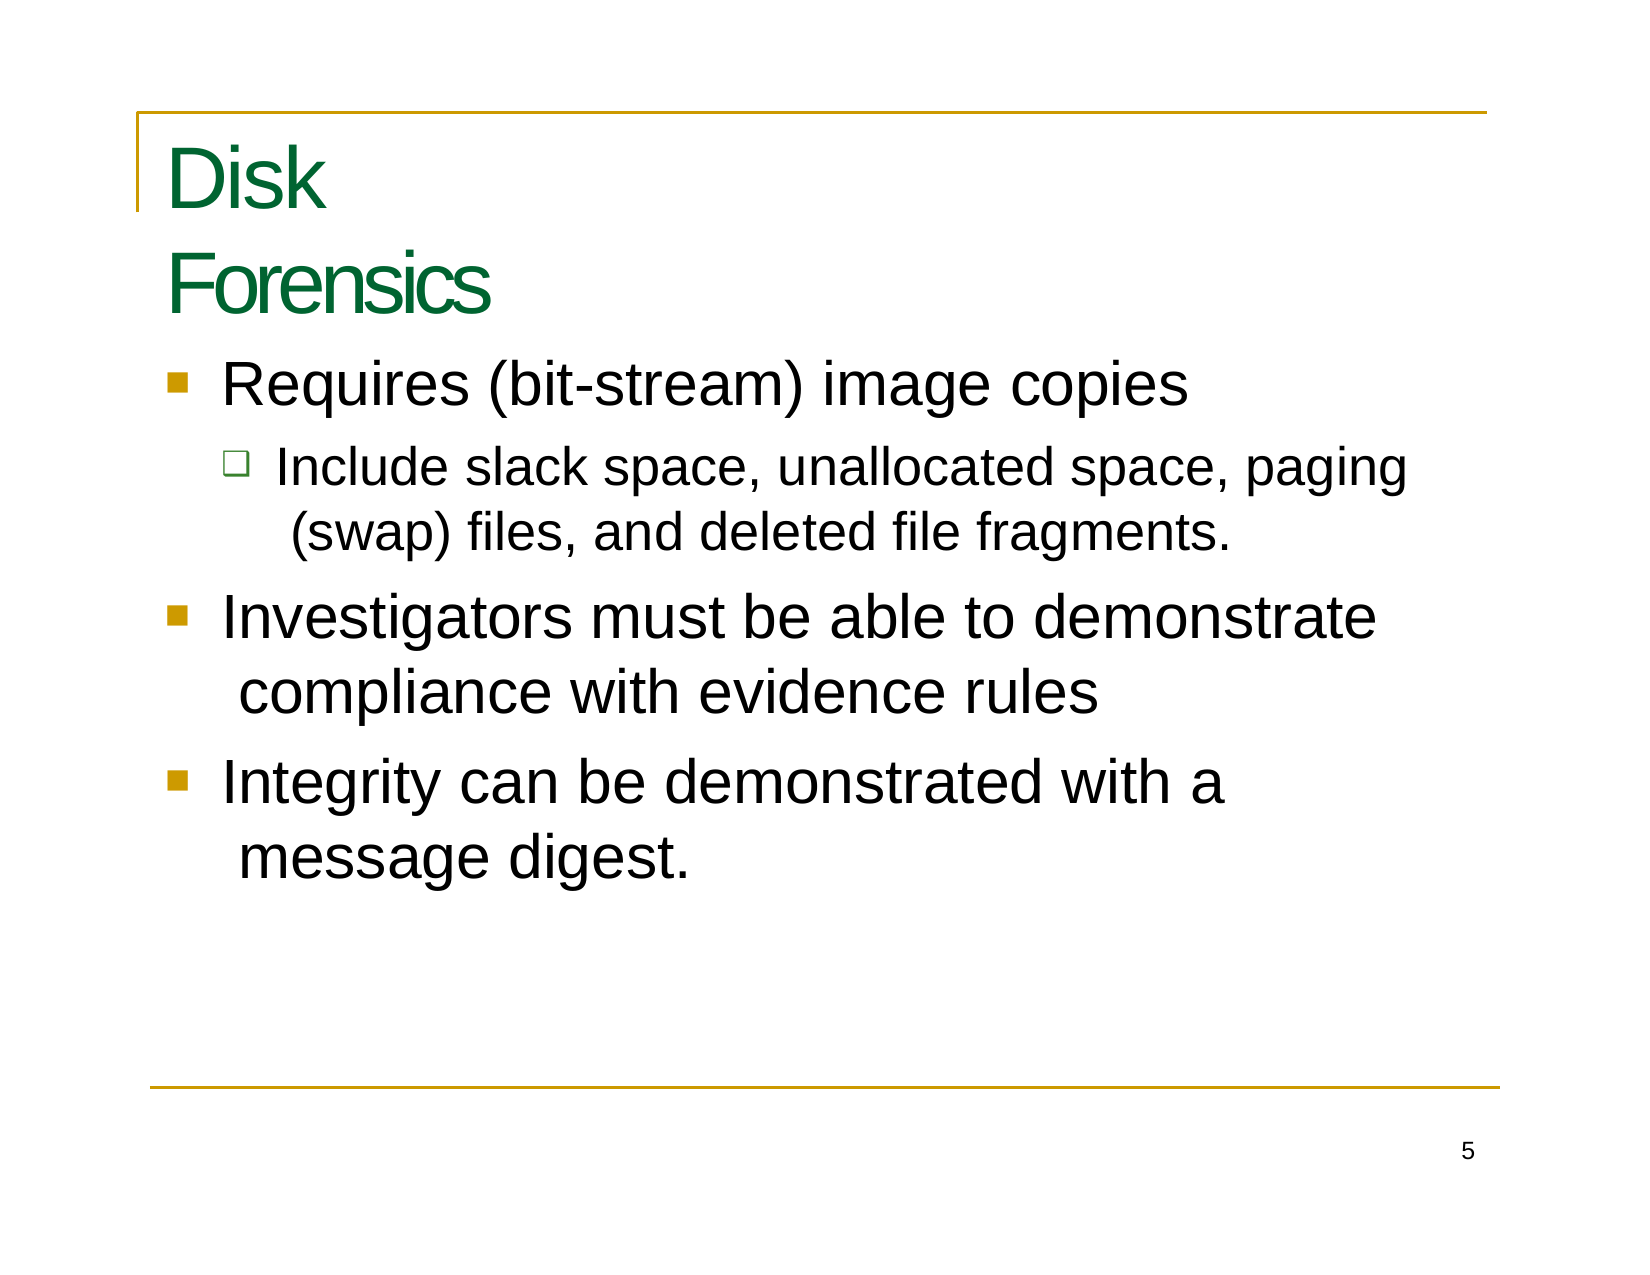

# Disk Forensics
Requires (bit-stream) image copies
Include slack space, unallocated space, paging  (swap) files, and deleted file fragments.
Investigators must be able to demonstrate  compliance with evidence rules
Integrity can be demonstrated with a  message digest.
5